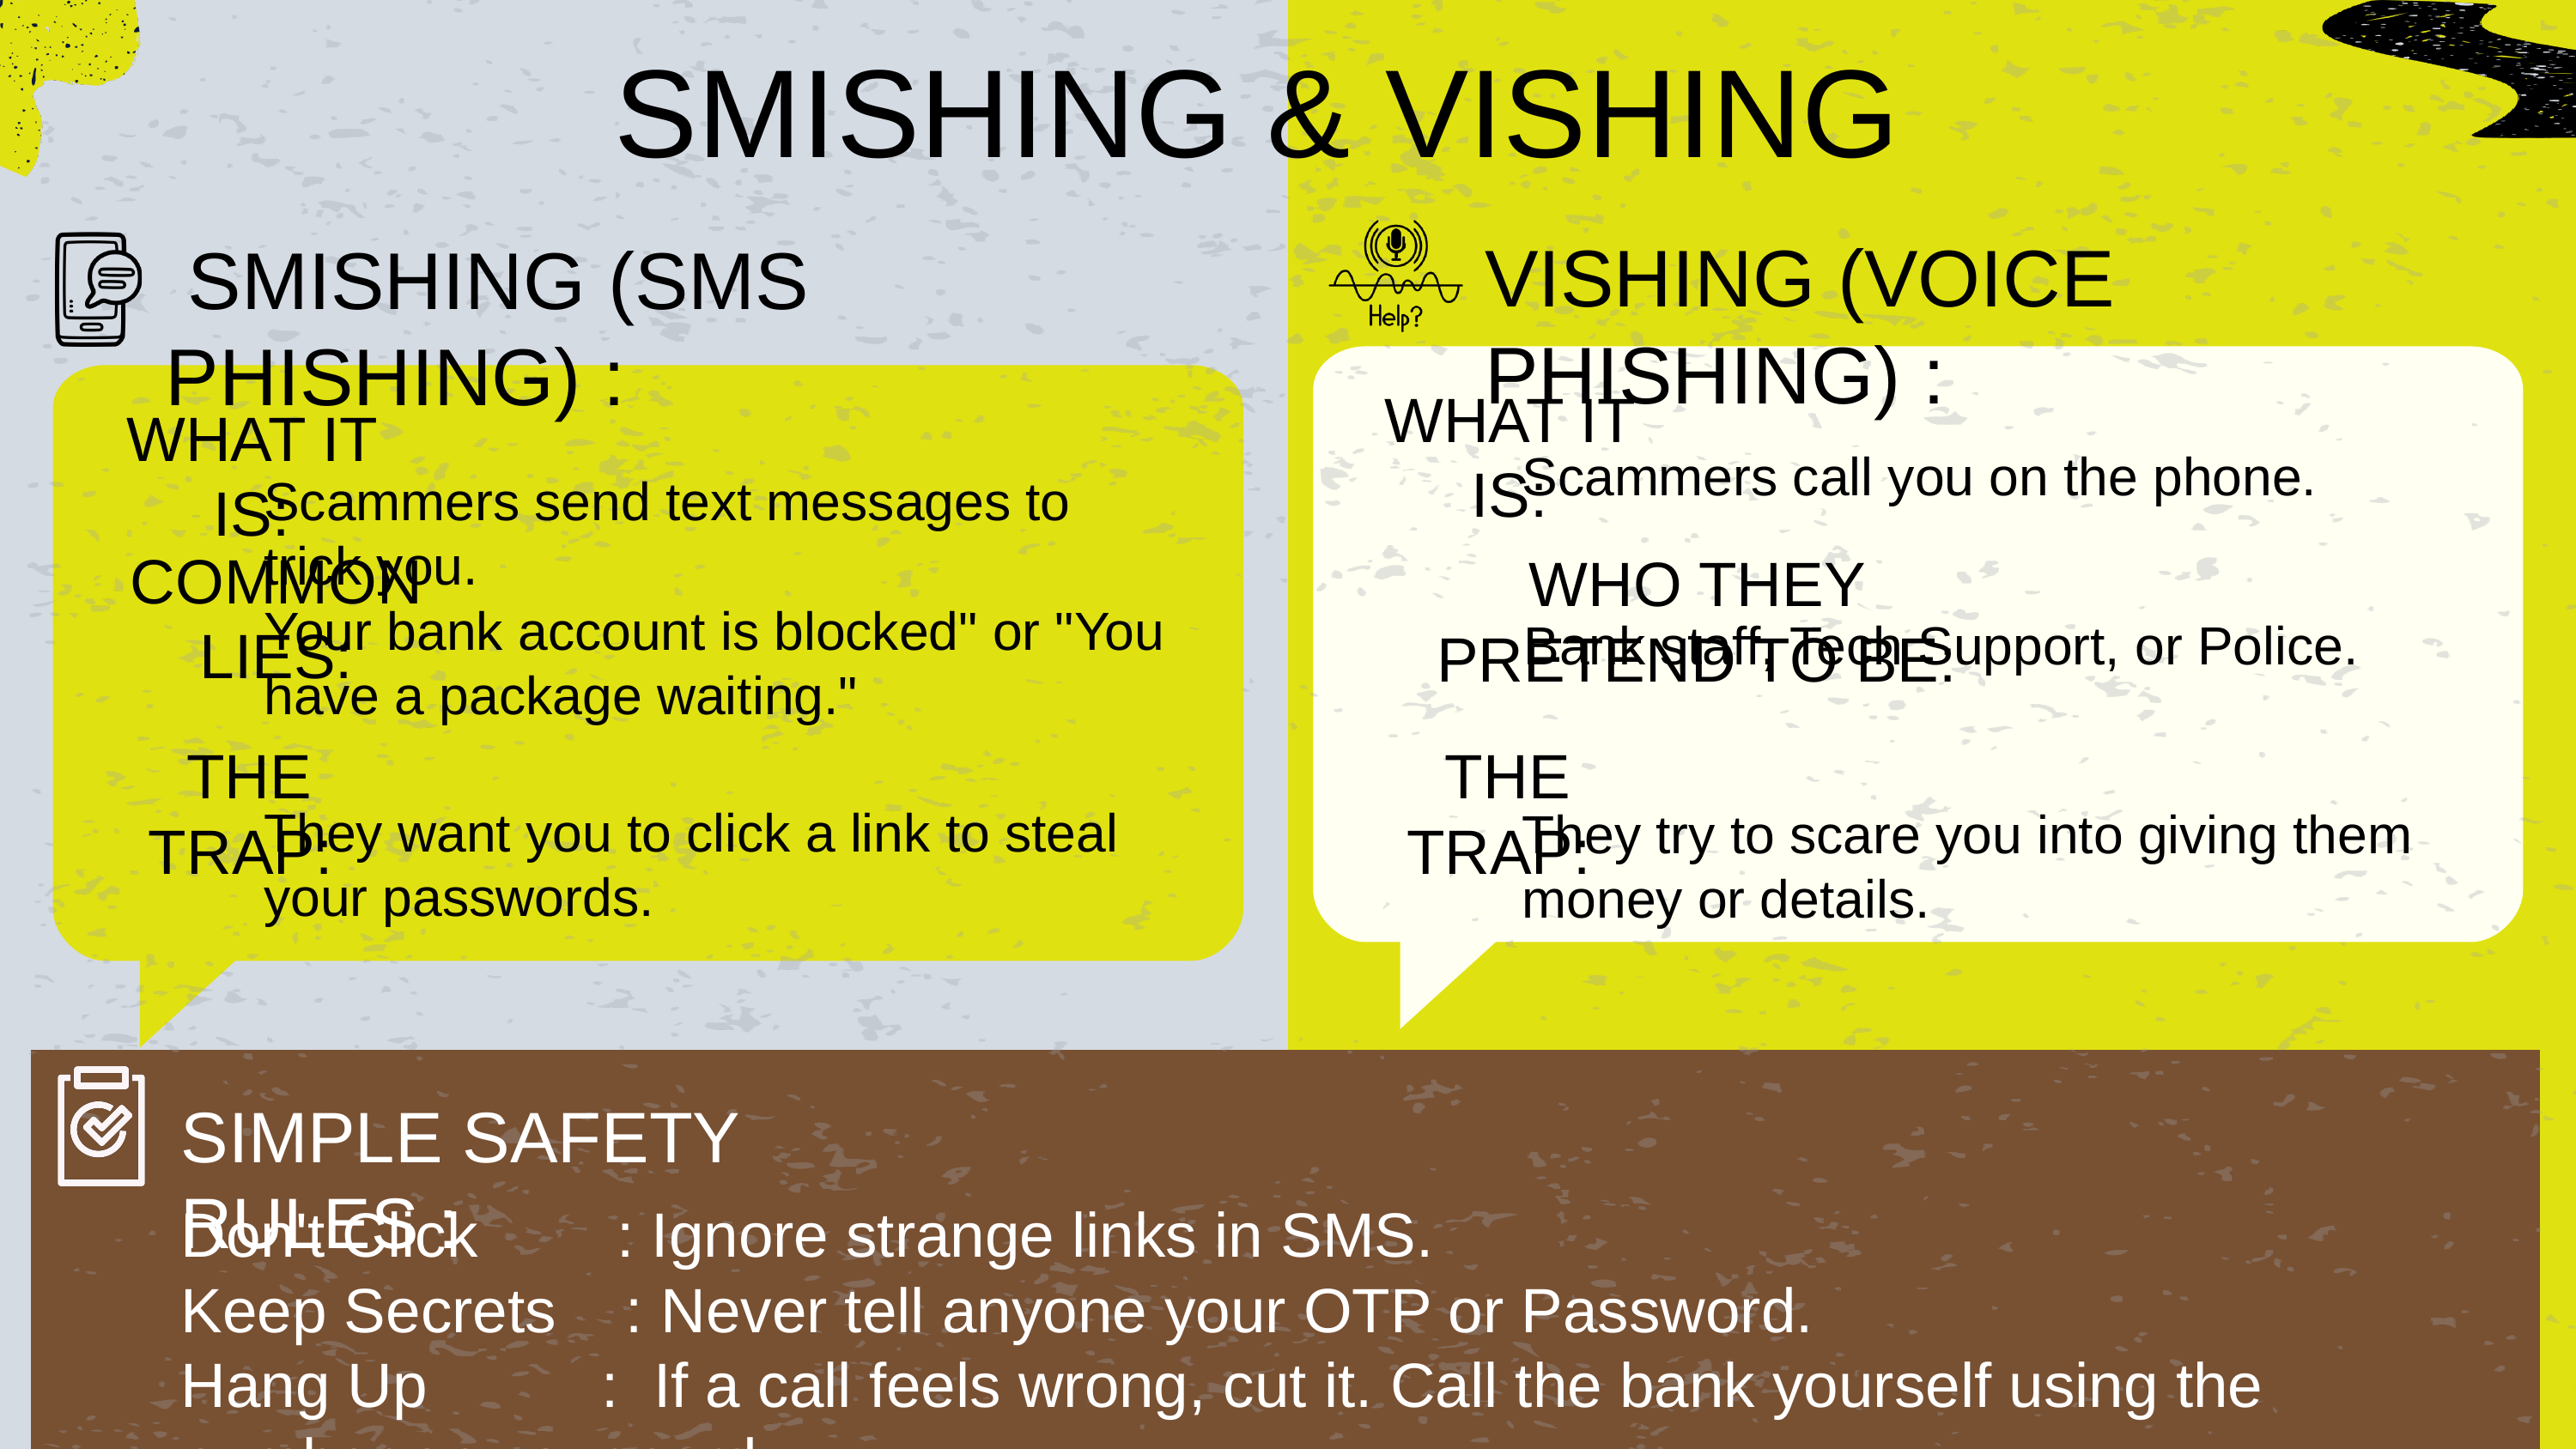

SMISHING & VISHING

VISHING (VOICE PHISHING) :
 SMISHING (SMS PHISHING) :

WHAT IT IS:
WHAT IT IS:
Scammers call you on the phone.
Scammers send text messages to trick you.
COMMON LIES:
WHO THEY PRETEND TO BE:
Your bank account is blocked" or "You have a package waiting."
Bank staff, Tech Support, or Police.
THE TRAP:
THE TRAP:
They want you to click a link to steal your passwords.
They try to scare you into giving them money or details.

SIMPLE SAFETY RULES :
Don't Click        : Ignore strange links in SMS.
Keep Secrets    : Never tell anyone your OTP or Password.
Hang Up          :  If a call feels wrong, cut it. Call the bank yourself using the number on your card.